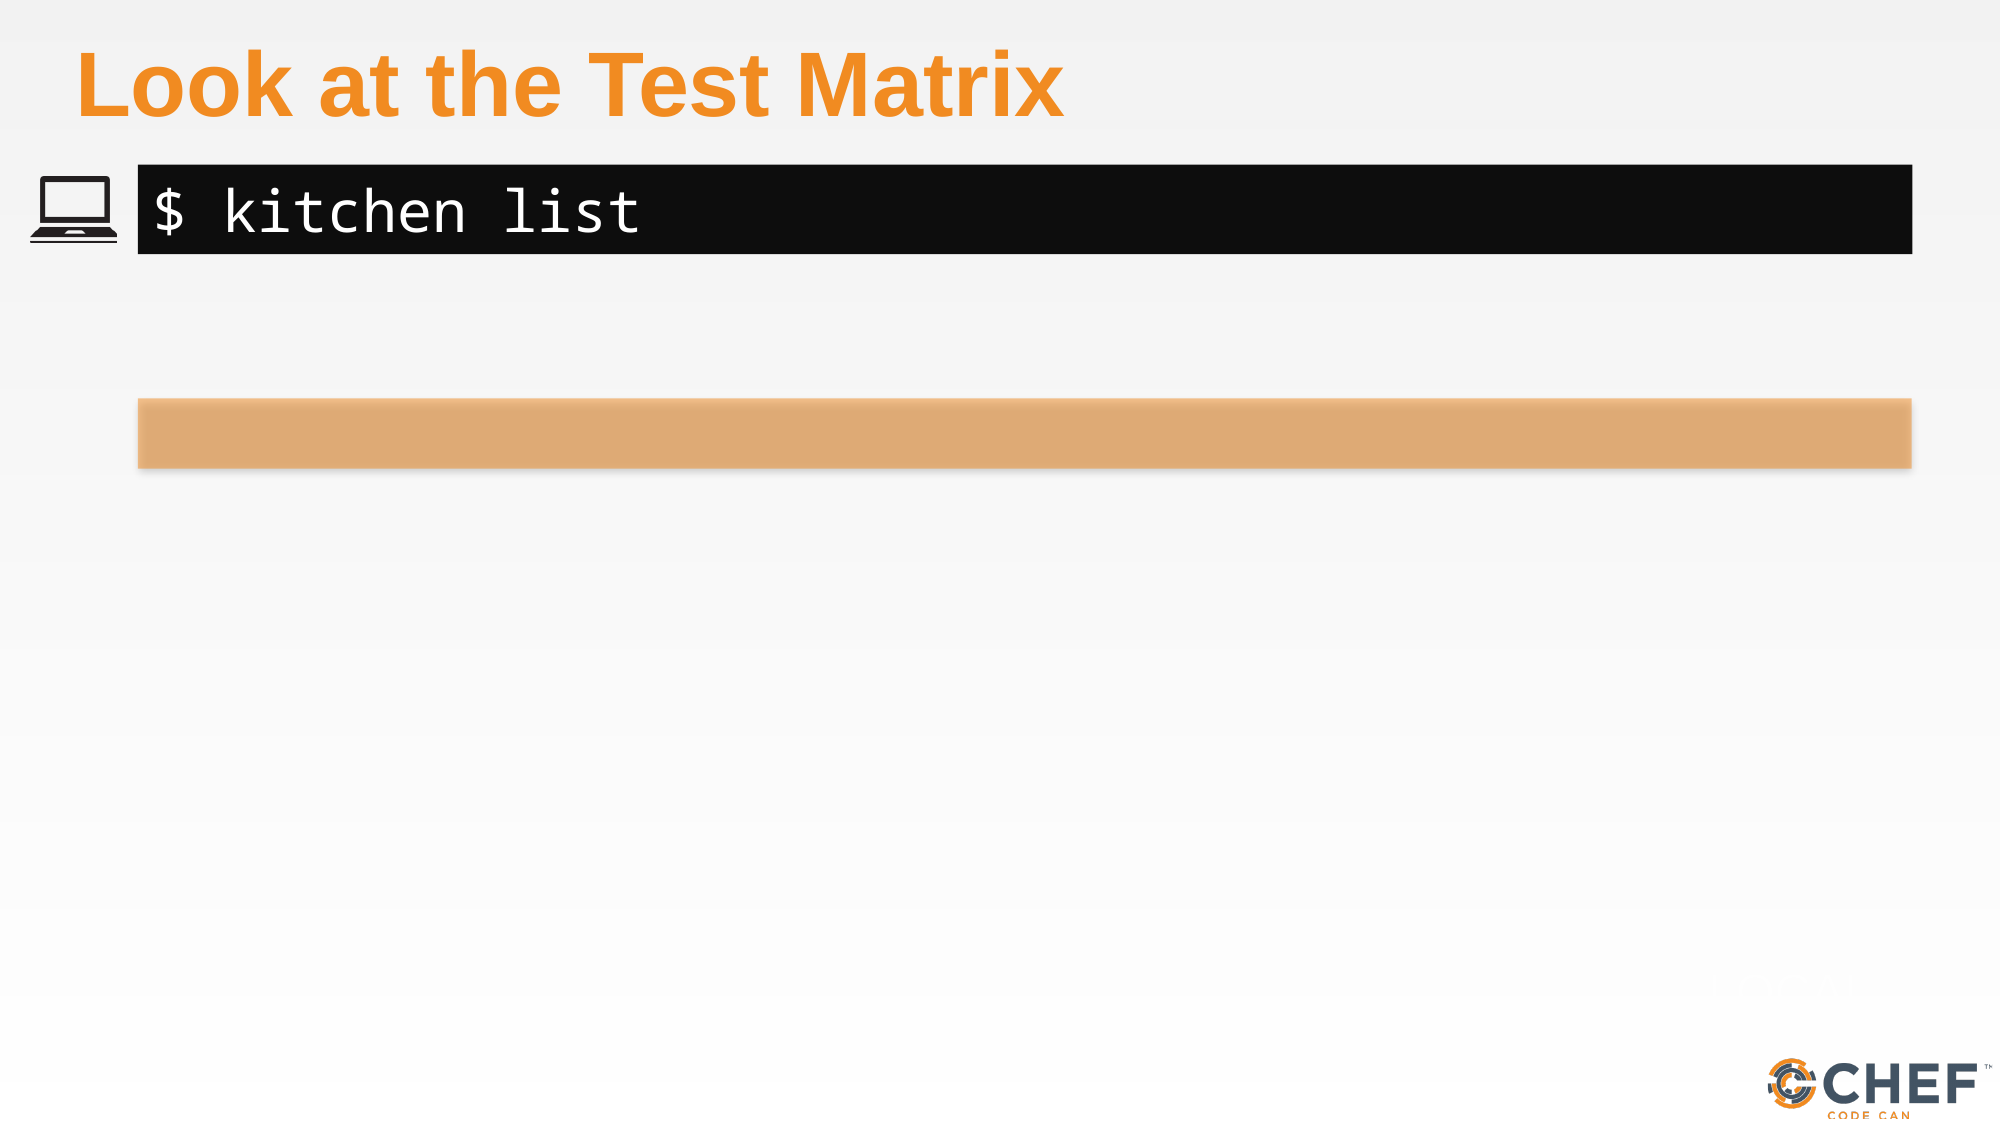

# Look at the Test Matrix
$ kitchen list